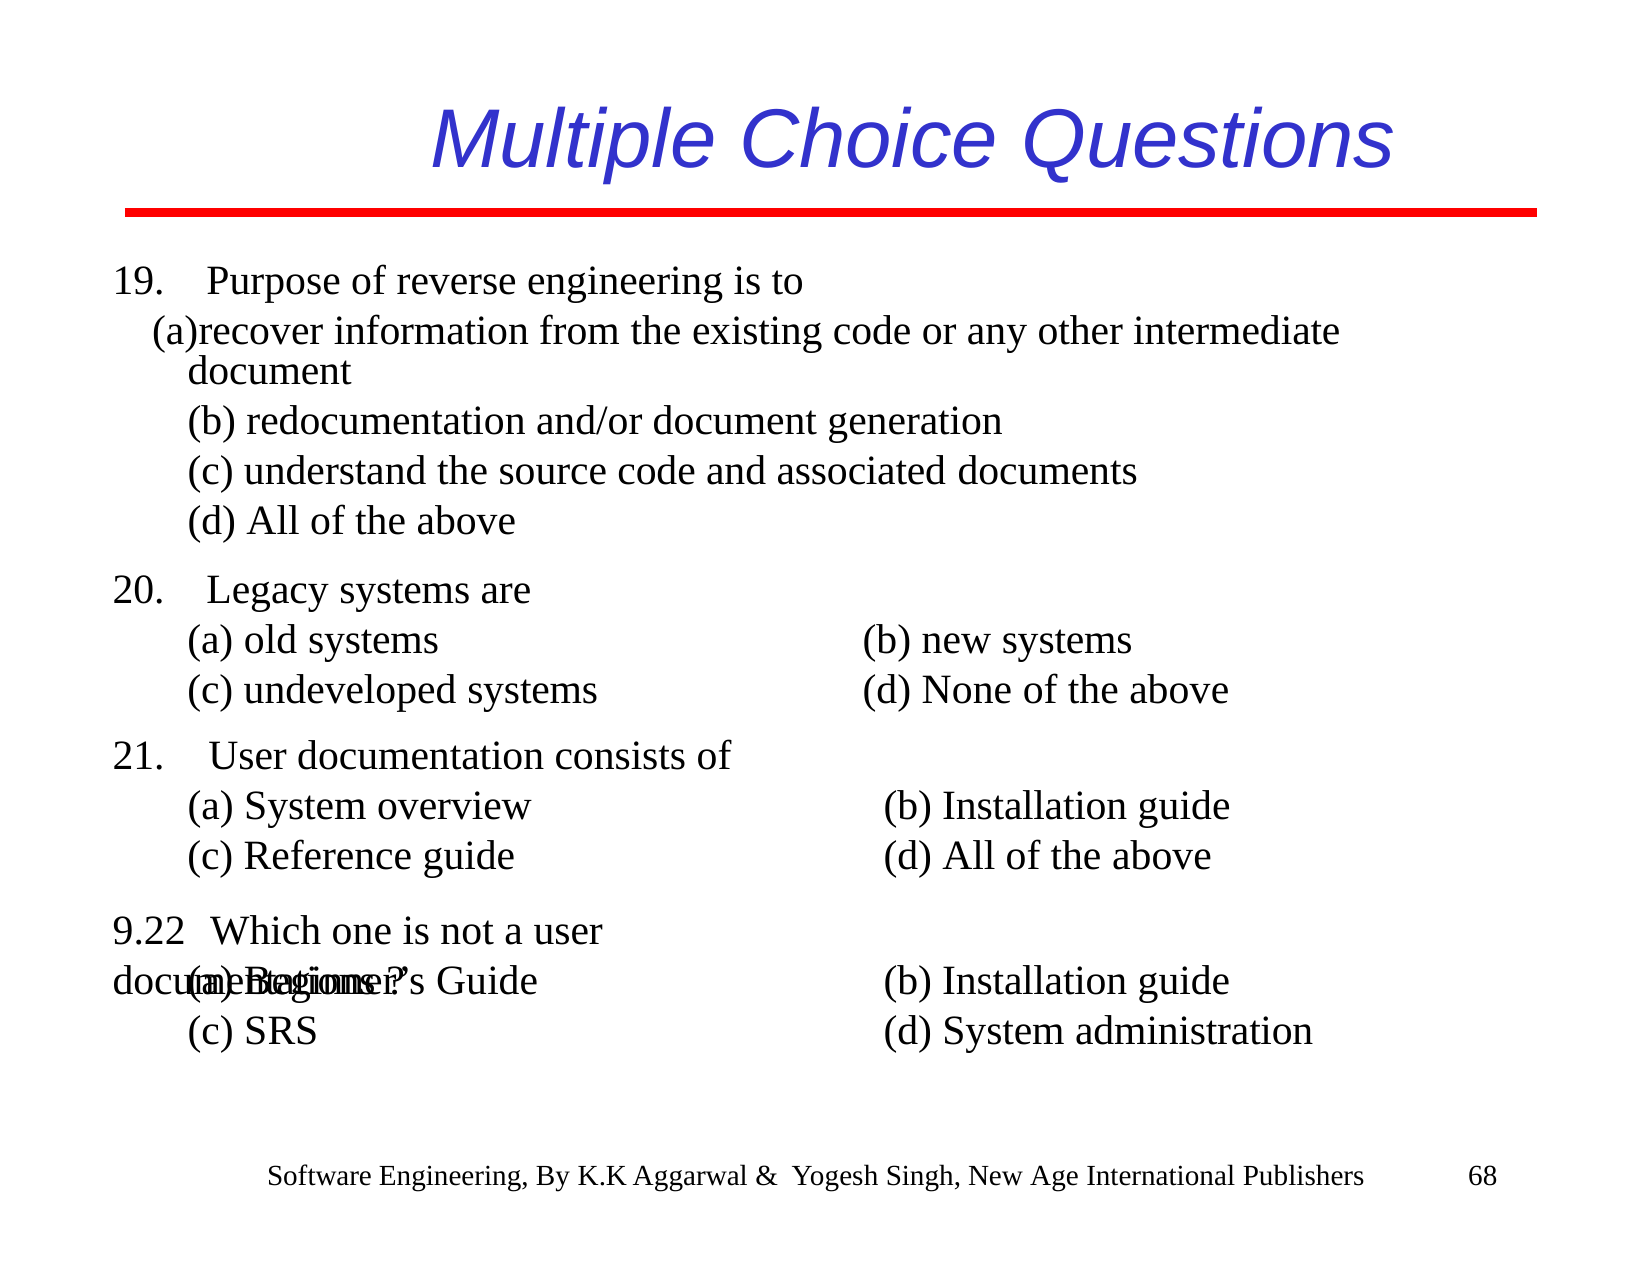

# Multiple Choice Questions

Purpose of reverse engineering is to
recover information from the existing code or any other intermediate  document
redocumentation and/or document generation
understand the source code and associated documents
All of the above
Legacy systems are
(a) old systems
(c) undeveloped systems
User documentation consists of
System overview
(c) Reference guide
(b) new systems
(d) None of the above
(b) Installation guide
(d) All of the above
9.22	Which one is not a user documentations ?
(a) Beginner’s Guide
(c) SRS
(b) Installation guide
(d) System administration
Software Engineering, By K.K Aggarwal &  Yogesh Singh, New Age International Publishers
68